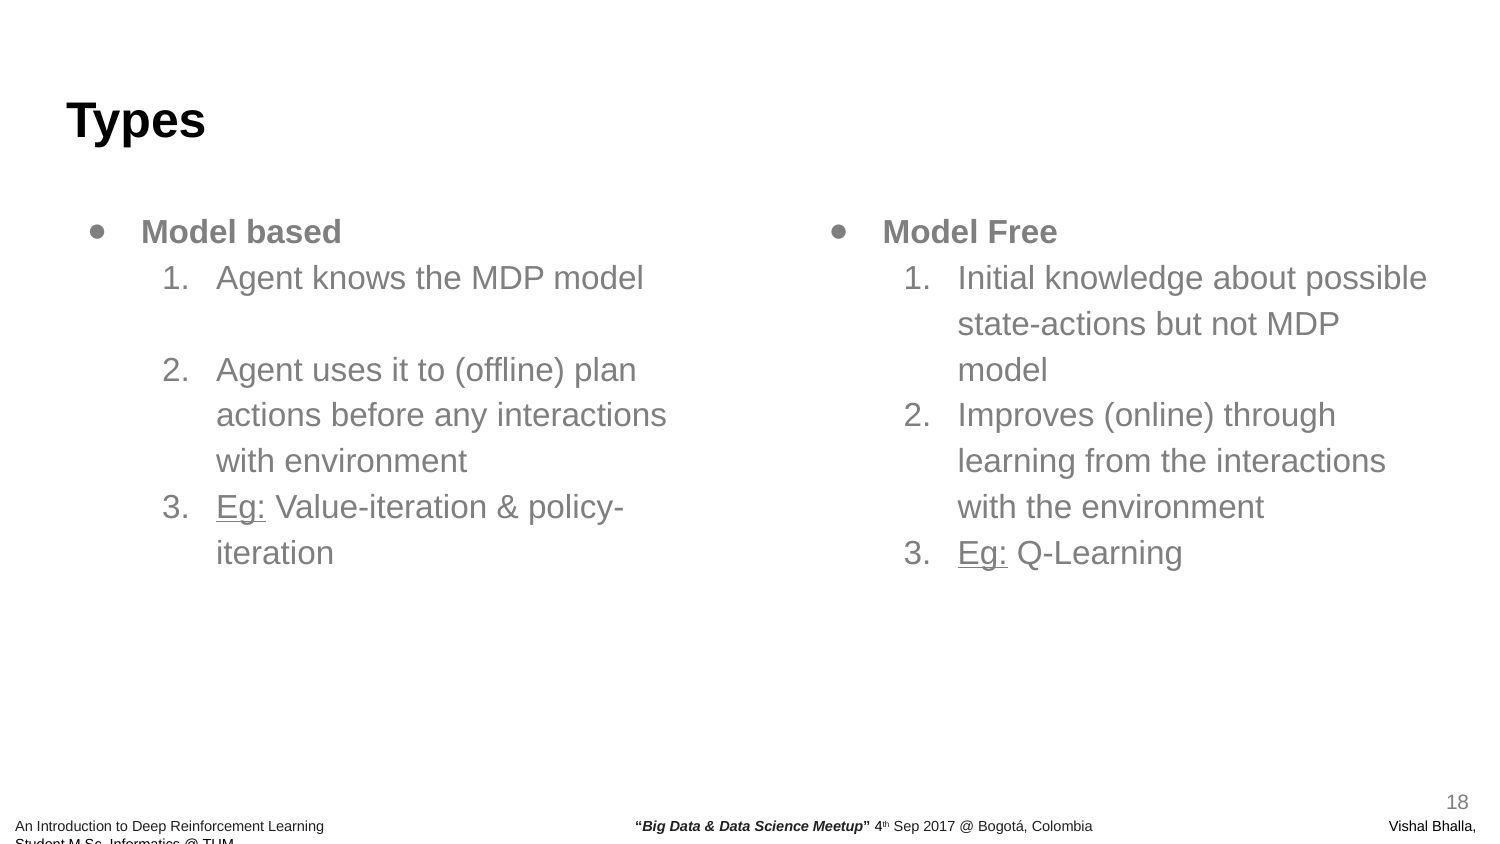

# Types
Model based
Agent knows the MDP model
Agent uses it to (offline) plan actions before any interactions with environment
Eg: Value-iteration & policy-iteration
Model Free
Initial knowledge about possible state-actions but not MDP model
Improves (online) through learning from the interactions with the environment
Eg: Q-Learning
18
An Introduction to Deep Reinforcement Learning	             	     “Big Data & Data Science Meetup” 4th Sep 2017 @ Bogotá, Colombia		      Vishal Bhalla, Student M Sc. Informatics @ TUM